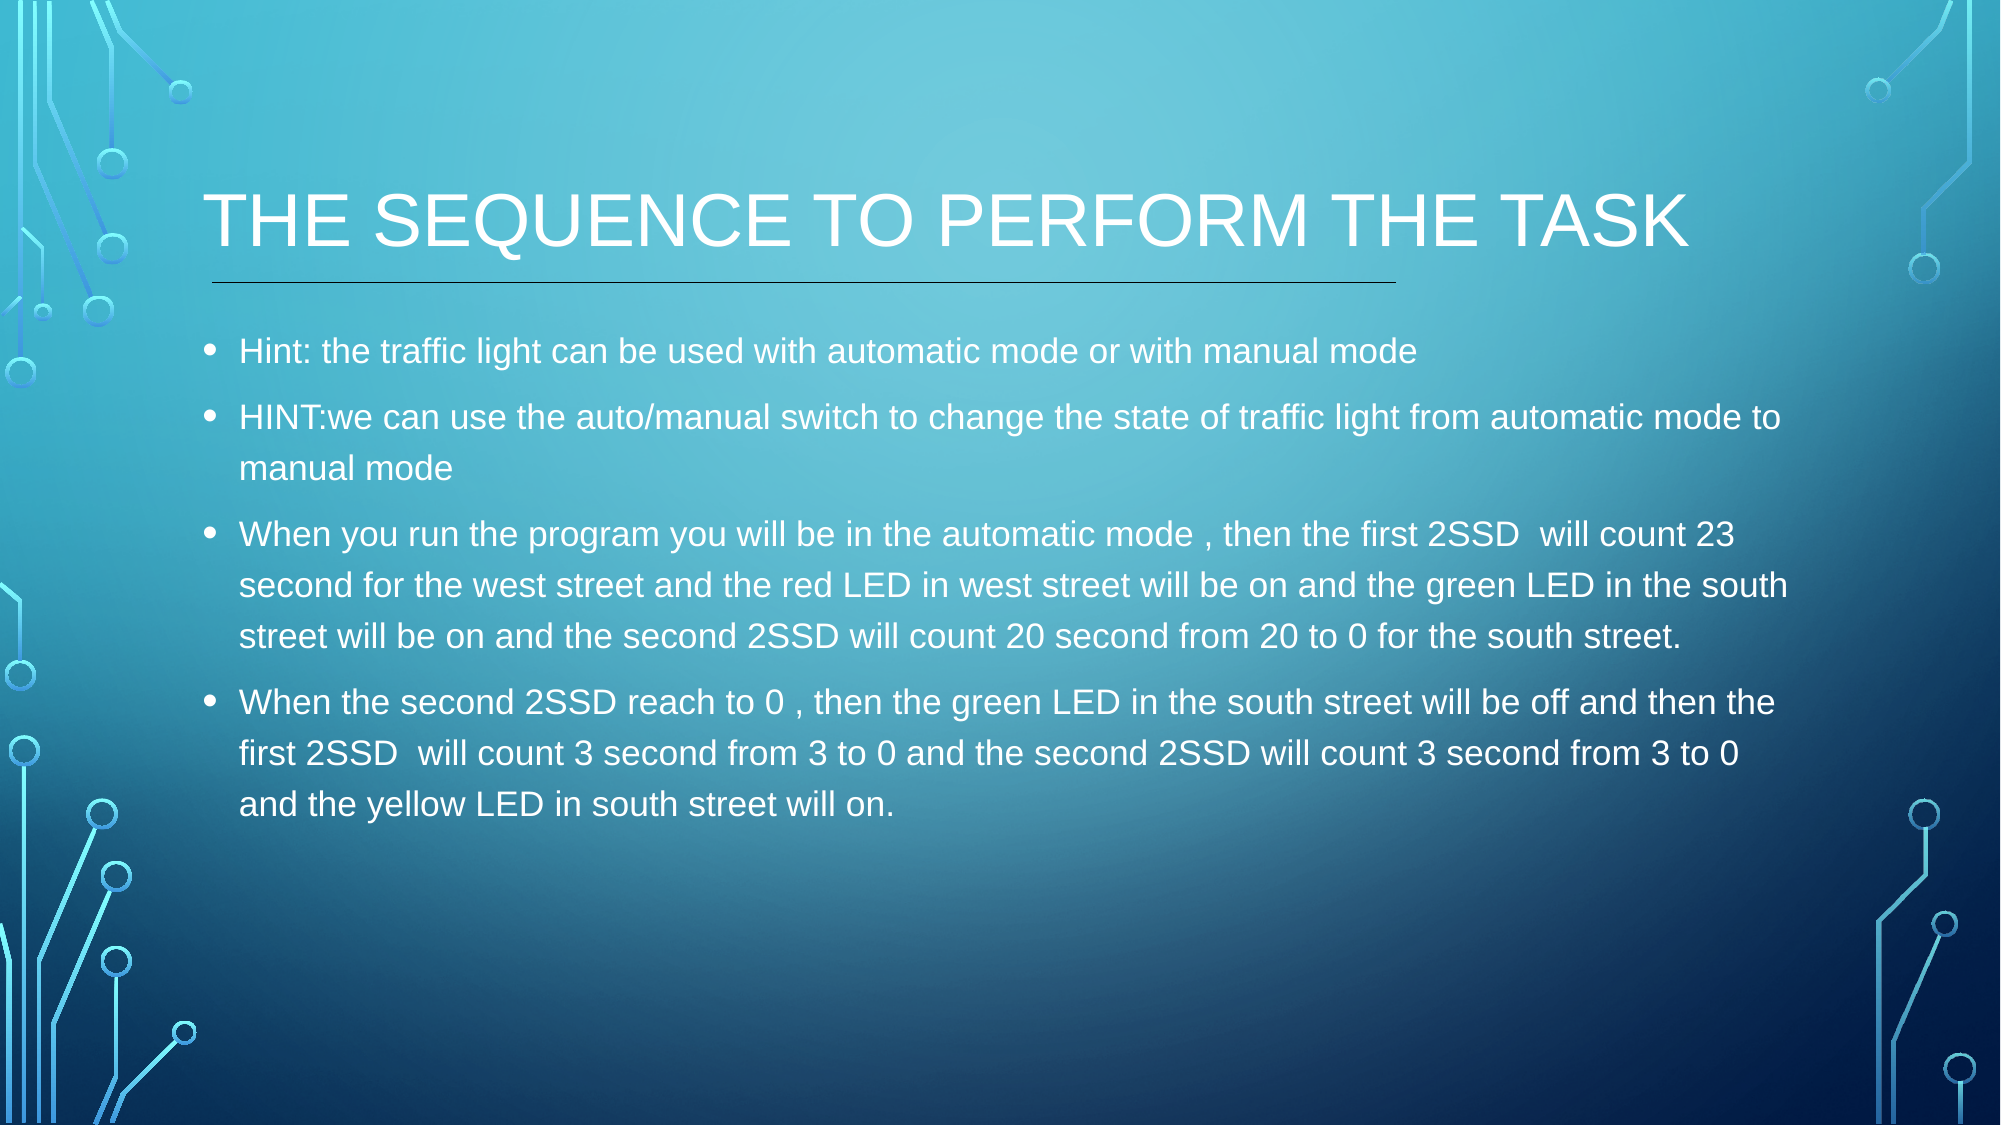

# The sequence to perform the task
Hint: the traffic light can be used with automatic mode or with manual mode
HINT:we can use the auto/manual switch to change the state of traffic light from automatic mode to manual mode
When you run the program you will be in the automatic mode , then the first 2SSD  will count 23 second for the west street and the red LED in west street will be on and the green LED in the south street will be on and the second 2SSD will count 20 second from 20 to 0 for the south street.
When the second 2SSD reach to 0 , then the green LED in the south street will be off and then the first 2SSD  will count 3 second from 3 to 0 and the second 2SSD will count 3 second from 3 to 0 and the yellow LED in south street will on.